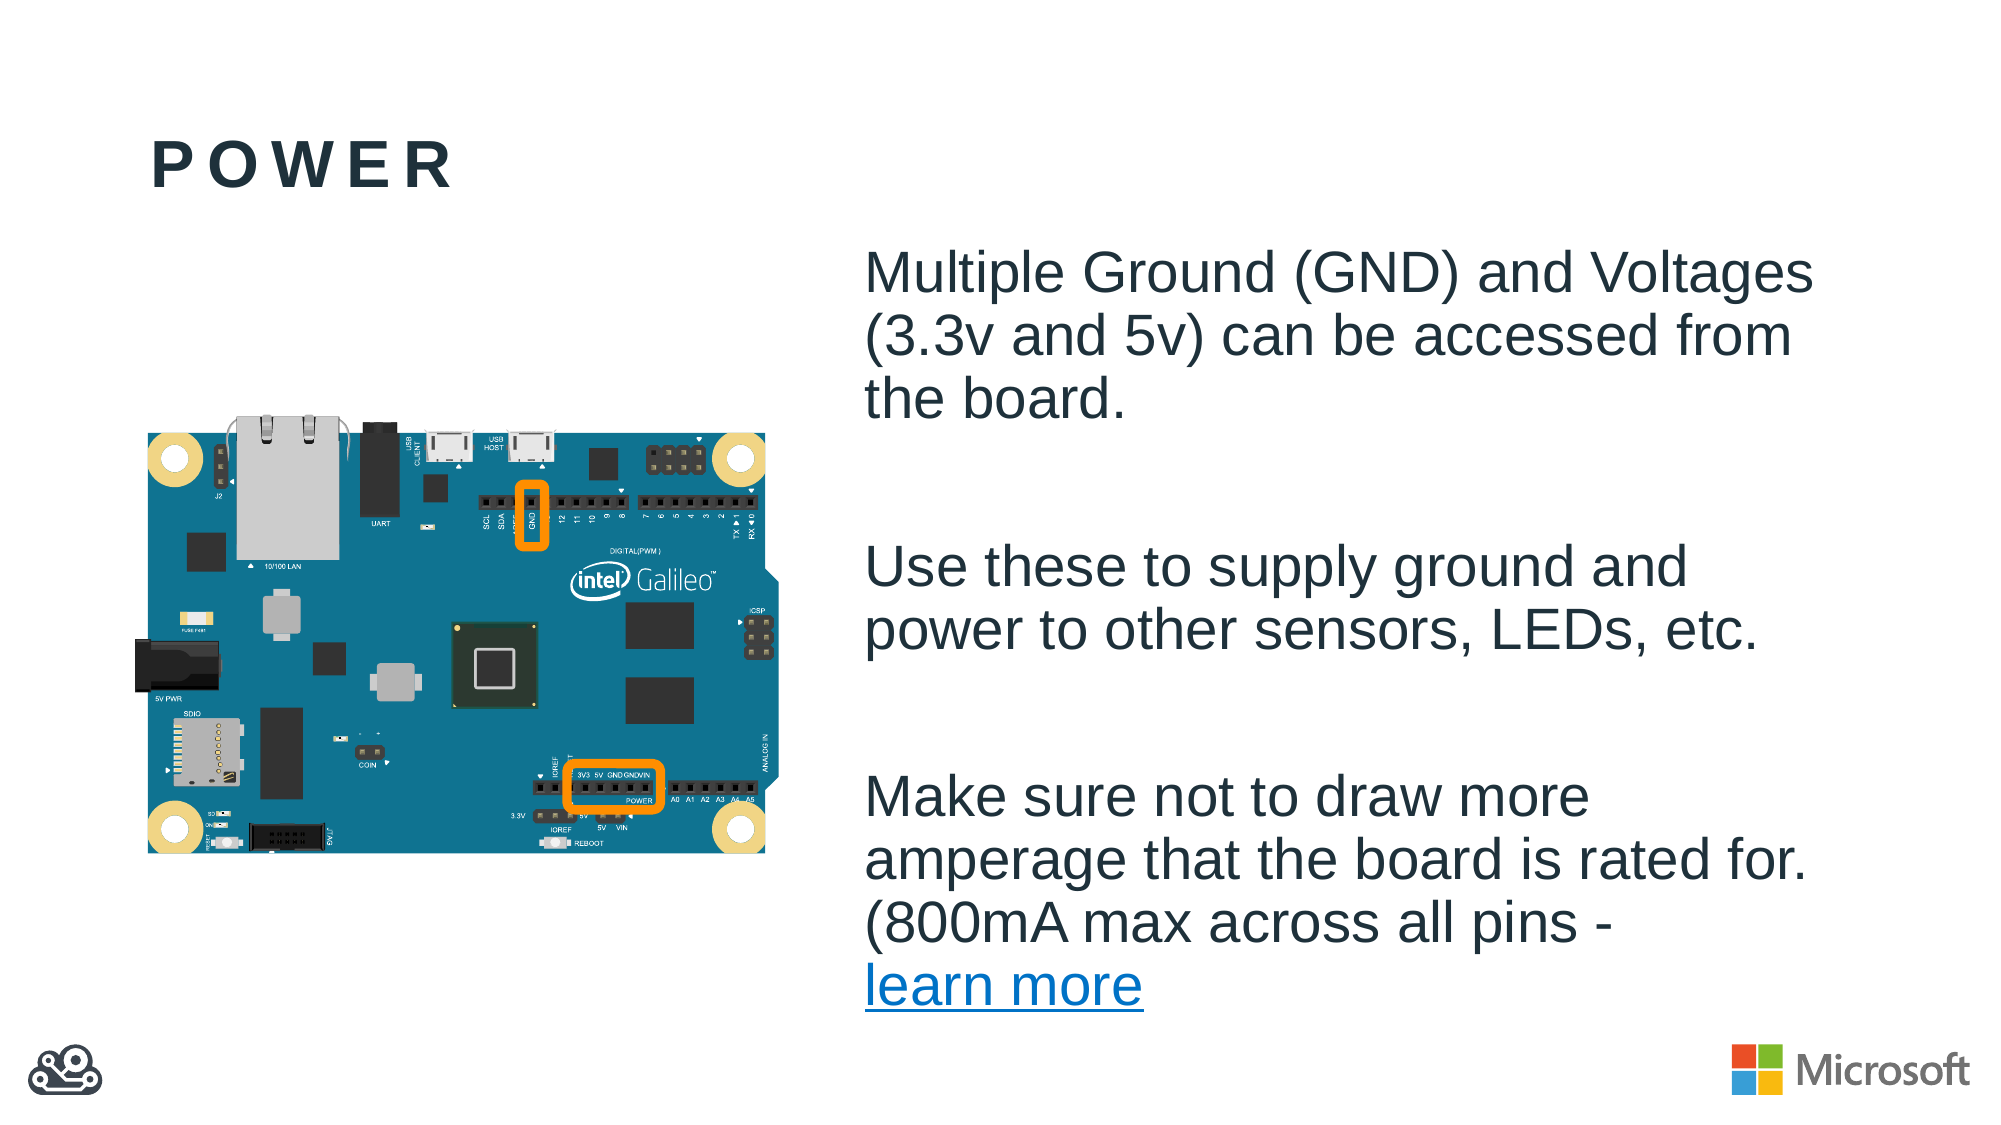

# POWER
Multiple Ground (GND) and Voltages (3.3v and 5v) can be accessed from the board.

Use these to supply ground and power to other sensors, LEDs, etc.

Make sure not to draw more amperage that the board is rated for. (800mA max across all pins - learn more